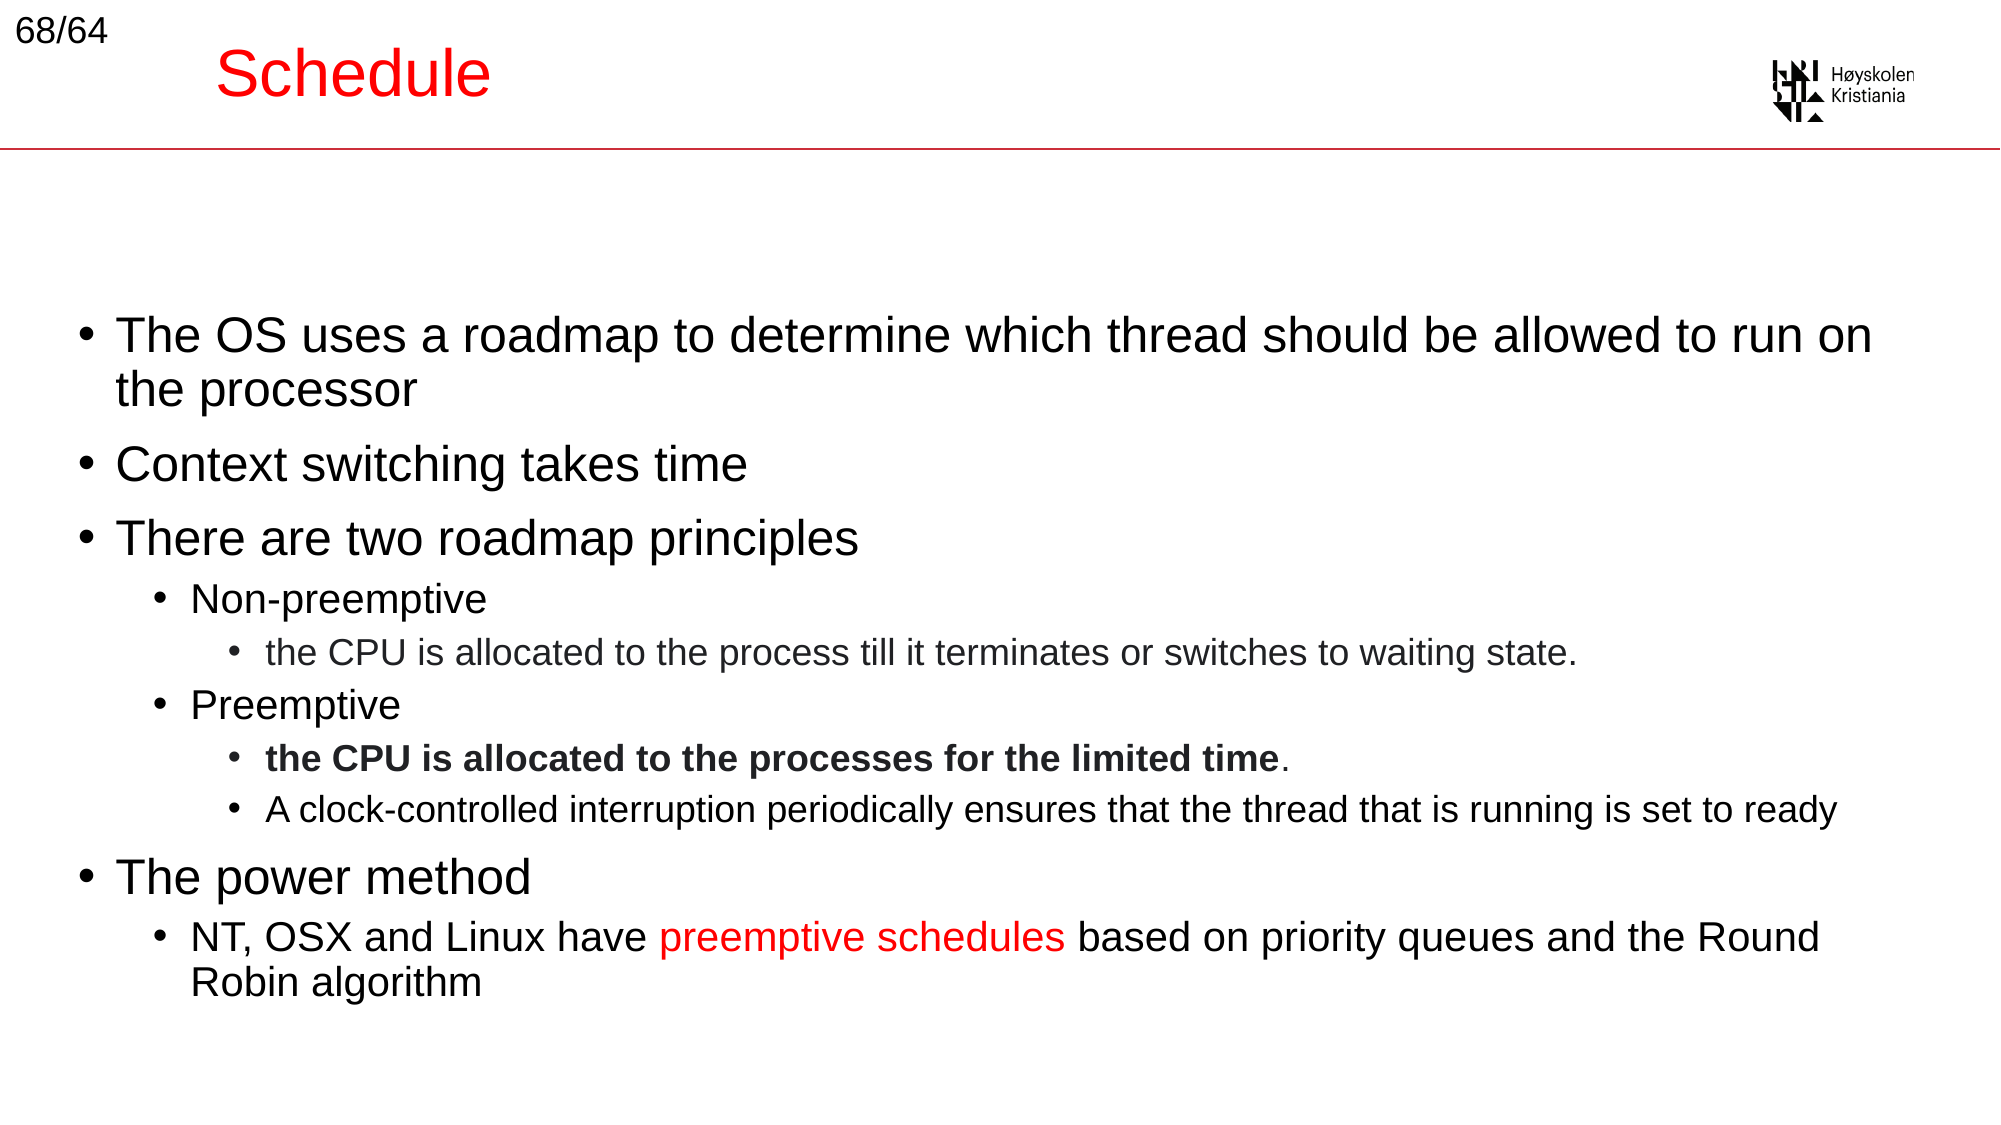

68/64
# Schedule
The OS uses a roadmap to determine which thread should be allowed to run on the processor
Context switching takes time
There are two roadmap principles
Non-preemptive
the CPU is allocated to the process till it terminates or switches to waiting state.
Preemptive
the CPU is allocated to the processes for the limited time.
A clock-controlled interruption periodically ensures that the thread that is running is set to ready
The power method
NT, OSX and Linux have preemptive schedules based on priority queues and the Round Robin algorithm